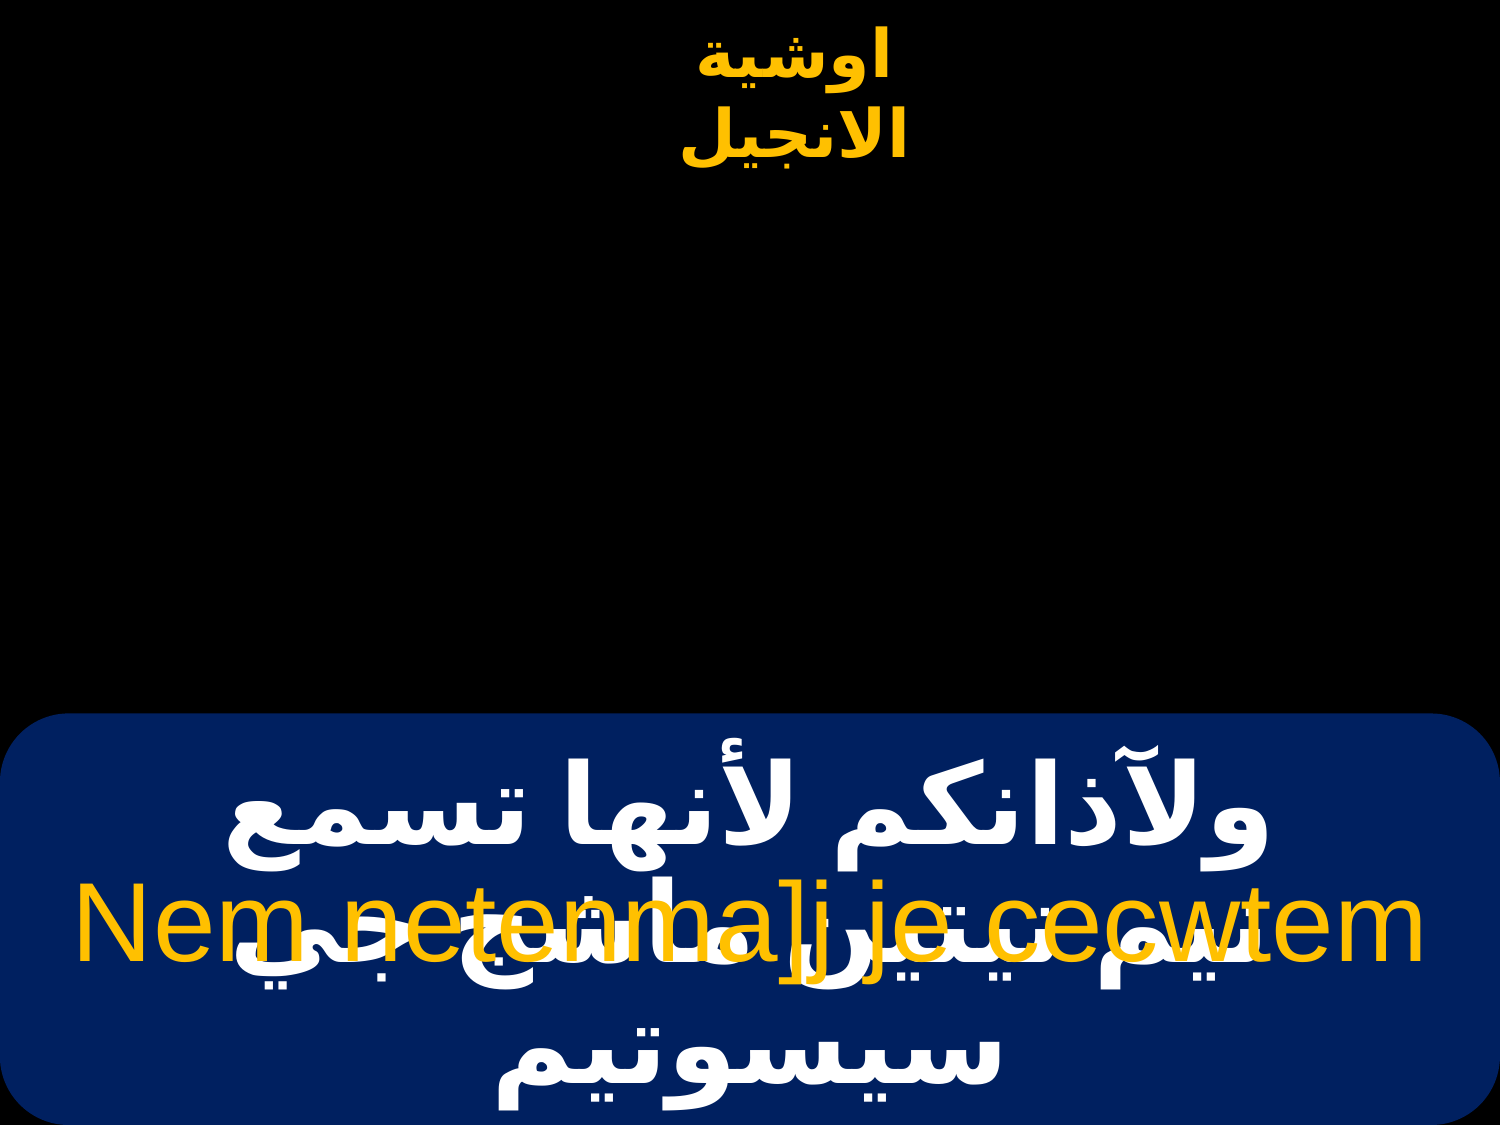

# ولآذانكم لأنها تسمع
Nem netenma]j je cecwtem
نيم نيتين ماشج جي سيسوتيم